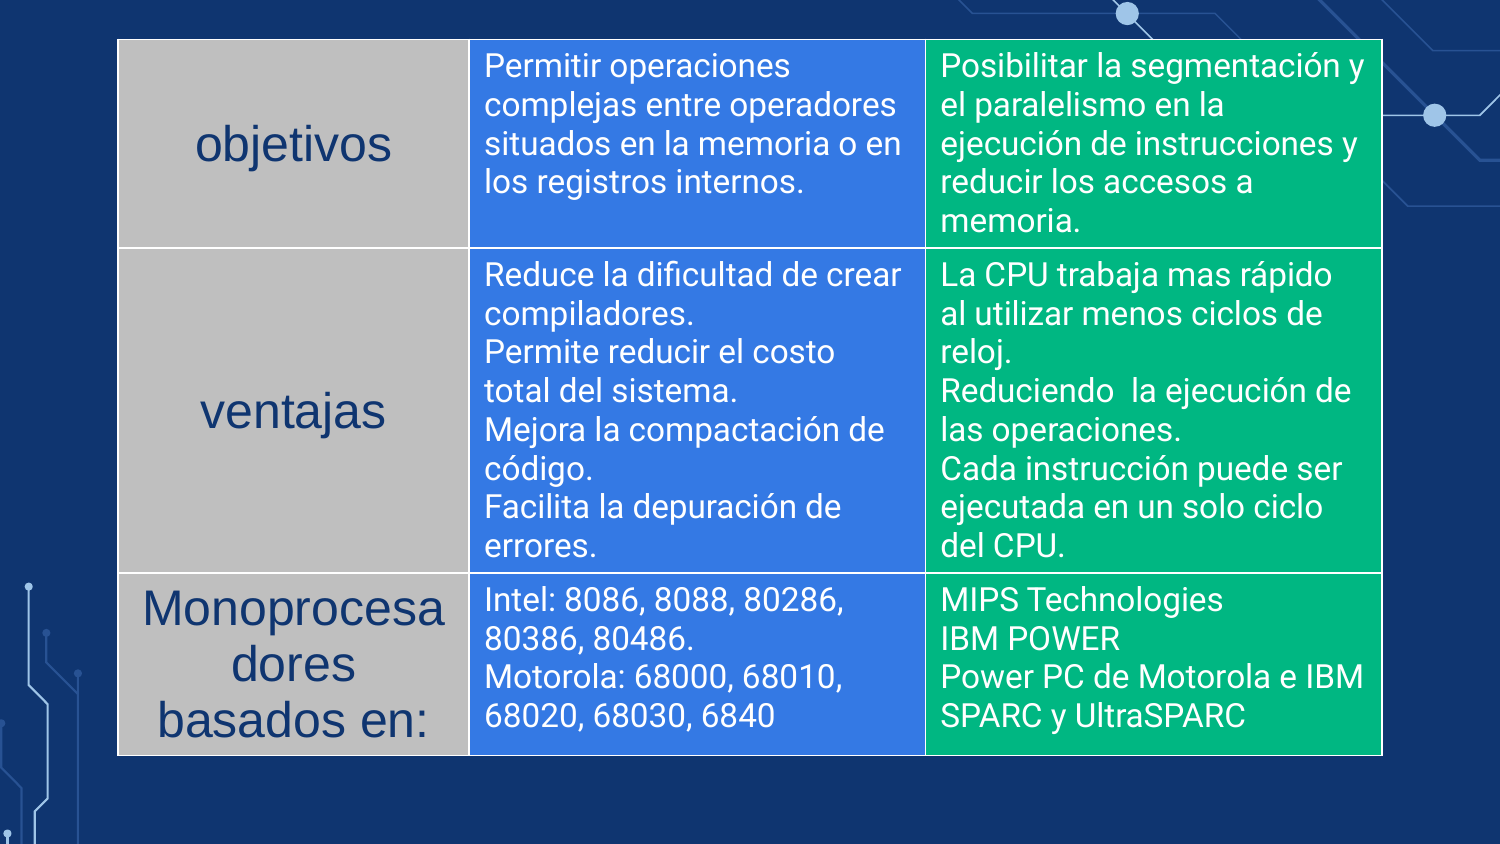

| objetivos | Permitir operaciones complejas entre operadores situados en la memoria o en los registros internos. | Posibilitar la segmentación y el paralelismo en la ejecución de instrucciones y reducir los accesos a memoria. |
| --- | --- | --- |
| ventajas | Reduce la dificultad de crear compiladores. Permite reducir el costo total del sistema. Mejora la compactación de código. Facilita la depuración de errores. | La CPU trabaja mas rápido al utilizar menos ciclos de reloj. Reduciendo la ejecución de las operaciones. Cada instrucción puede ser ejecutada en un solo ciclo del CPU. |
| Monoprocesadores basados en: | Intel: 8086, 8088, 80286, 80386, 80486. Motorola: 68000, 68010, 68020, 68030, 6840 | MIPS Technologies IBM POWER Power PC de Motorola e IBM SPARC y UltraSPARC |